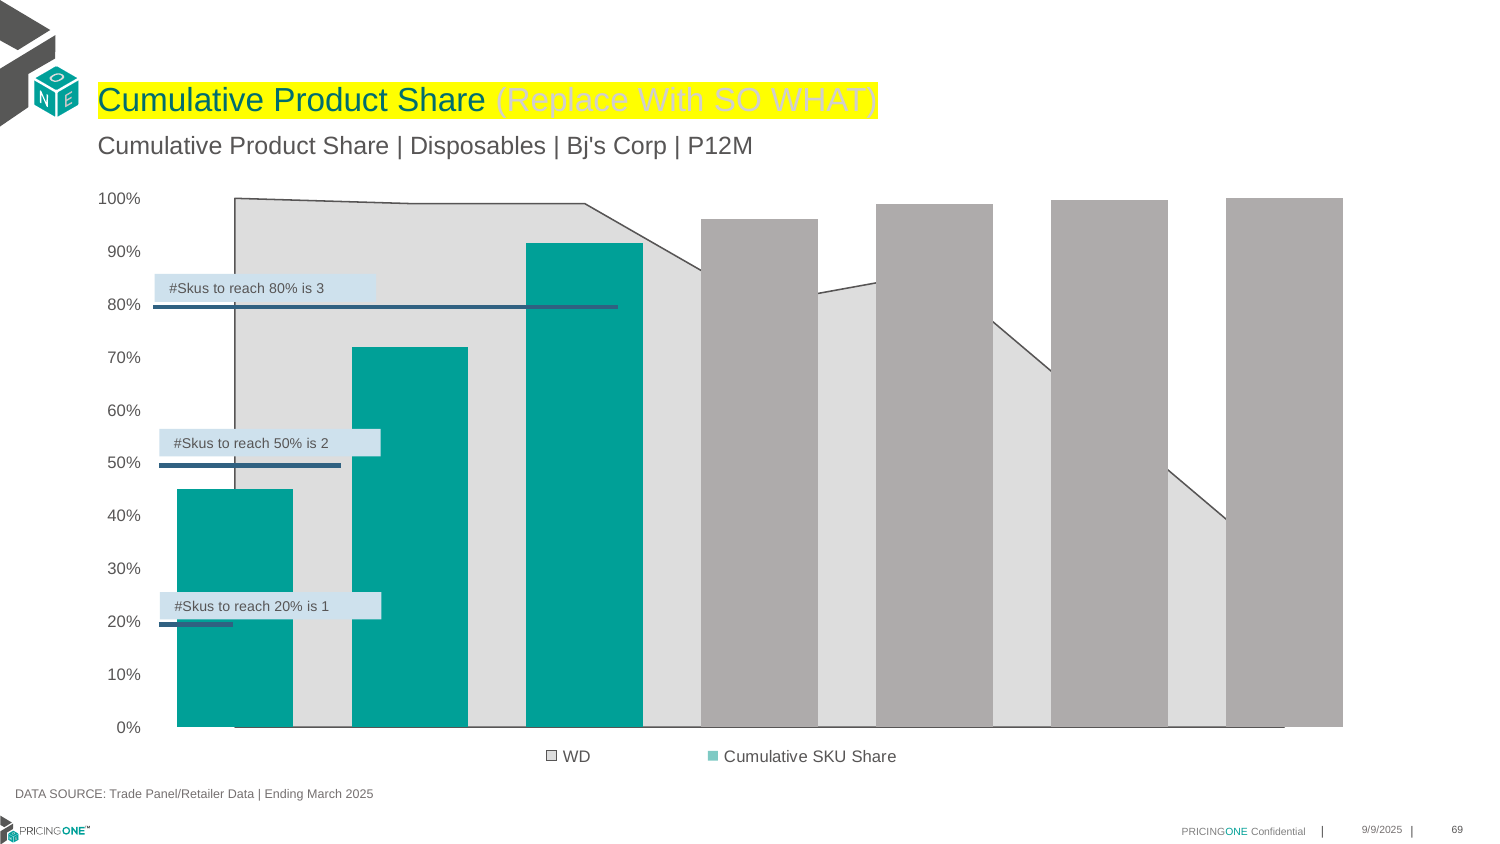

# Cumulative Product Share (Replace With SO WHAT)
Cumulative Product Share | Disposables | Bj's Corp | P12M

### Chart

| Category | WD | Cumulative SKU Share |
|---|---|---|
| Gillette | 1.0 | 0.4504030093167274 |
| Schick | 0.99 | 0.7192899841977511 |
| Gillette | 0.99 | 0.9157445465078529 |
| Bic | 0.8 | 0.9603395464993921 |
| Schick | 0.86 | 0.9893873286609086 |
| Pbg Pl | 0.58 | 0.997320845600402 |
| Schick | 0.3 | 1.0 |
#Skus to reach 80% is 3
#Skus to reach 50% is 2
#Skus to reach 20% is 1
DATA SOURCE: Trade Panel/Retailer Data | Ending March 2025

9/9/2025
69